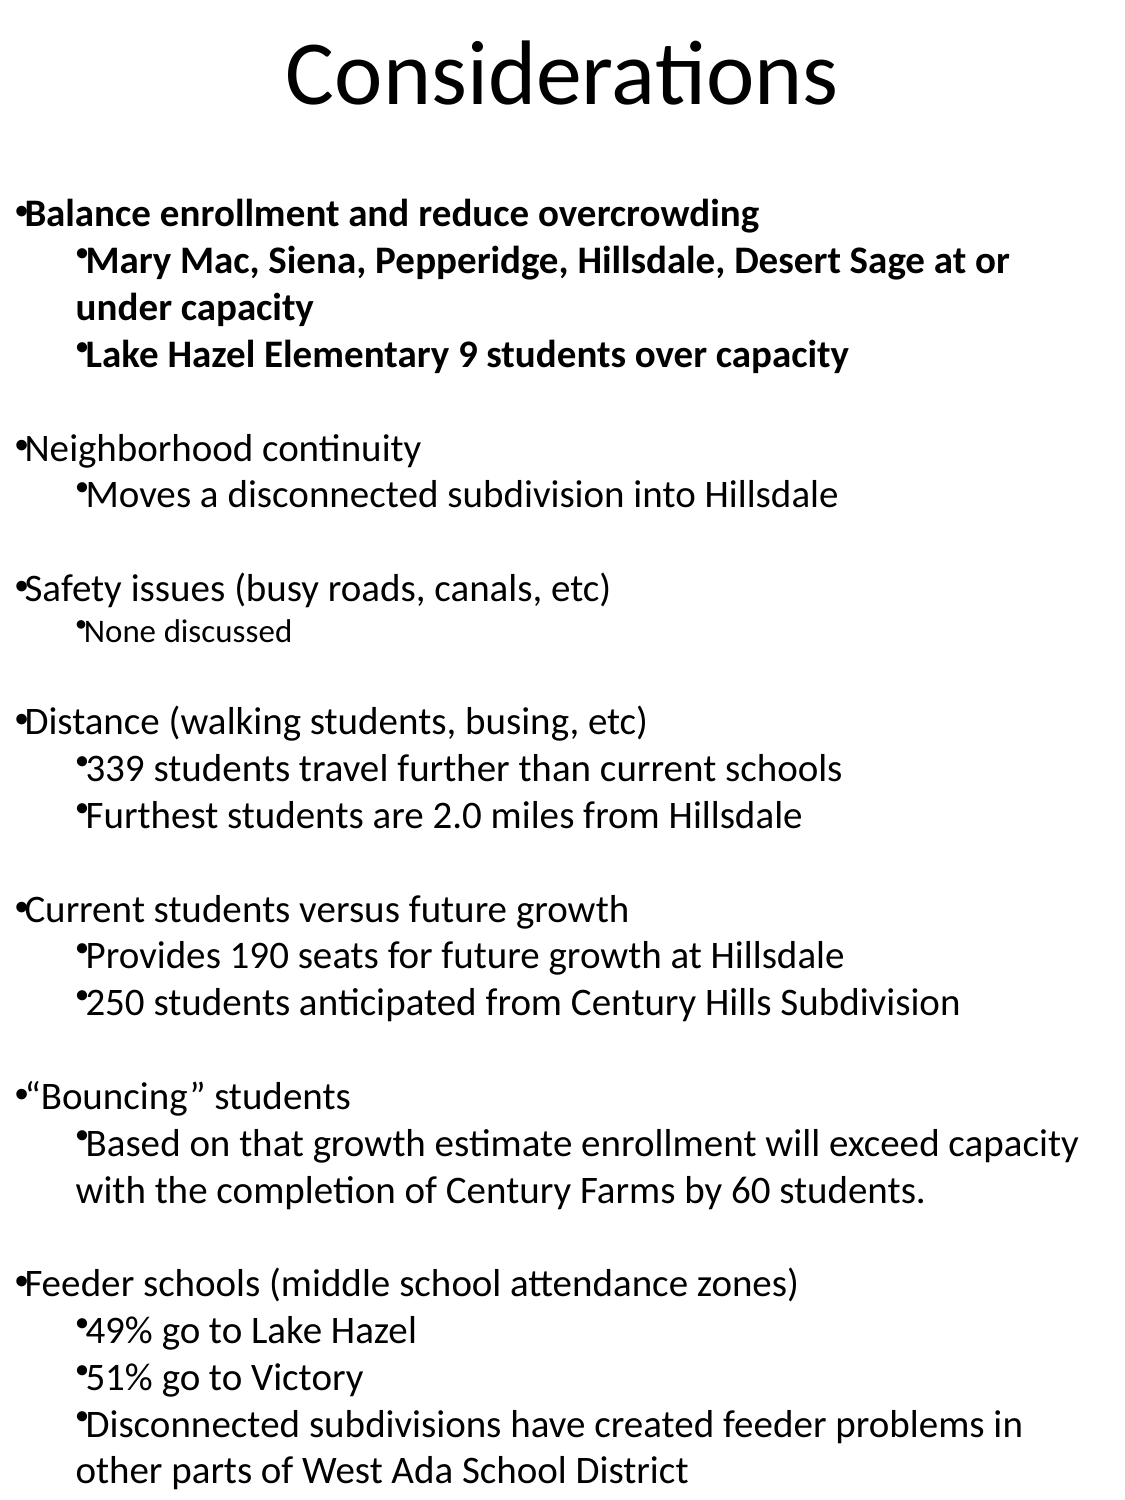

Considerations

Balance enrollment and reduce overcrowding
Mary Mac, Siena, Pepperidge, Hillsdale, Desert Sage at or under capacity
Lake Hazel Elementary 9 students over capacity

Neighborhood continuity
Moves a disconnected subdivision into Hillsdale

Safety issues (busy roads, canals, etc)
None discussed

Distance (walking students, busing, etc)
339 students travel further than current schools
Furthest students are 2.0 miles from Hillsdale

Current students versus future growth
Provides 190 seats for future growth at Hillsdale
250 students anticipated from Century Hills Subdivision

“Bouncing” students
Based on that growth estimate enrollment will exceed capacity with the completion of Century Farms by 60 students.

Feeder schools (middle school attendance zones)
49% go to Lake Hazel
51% go to Victory
Disconnected subdivisions have created feeder problems in other parts of West Ada School District